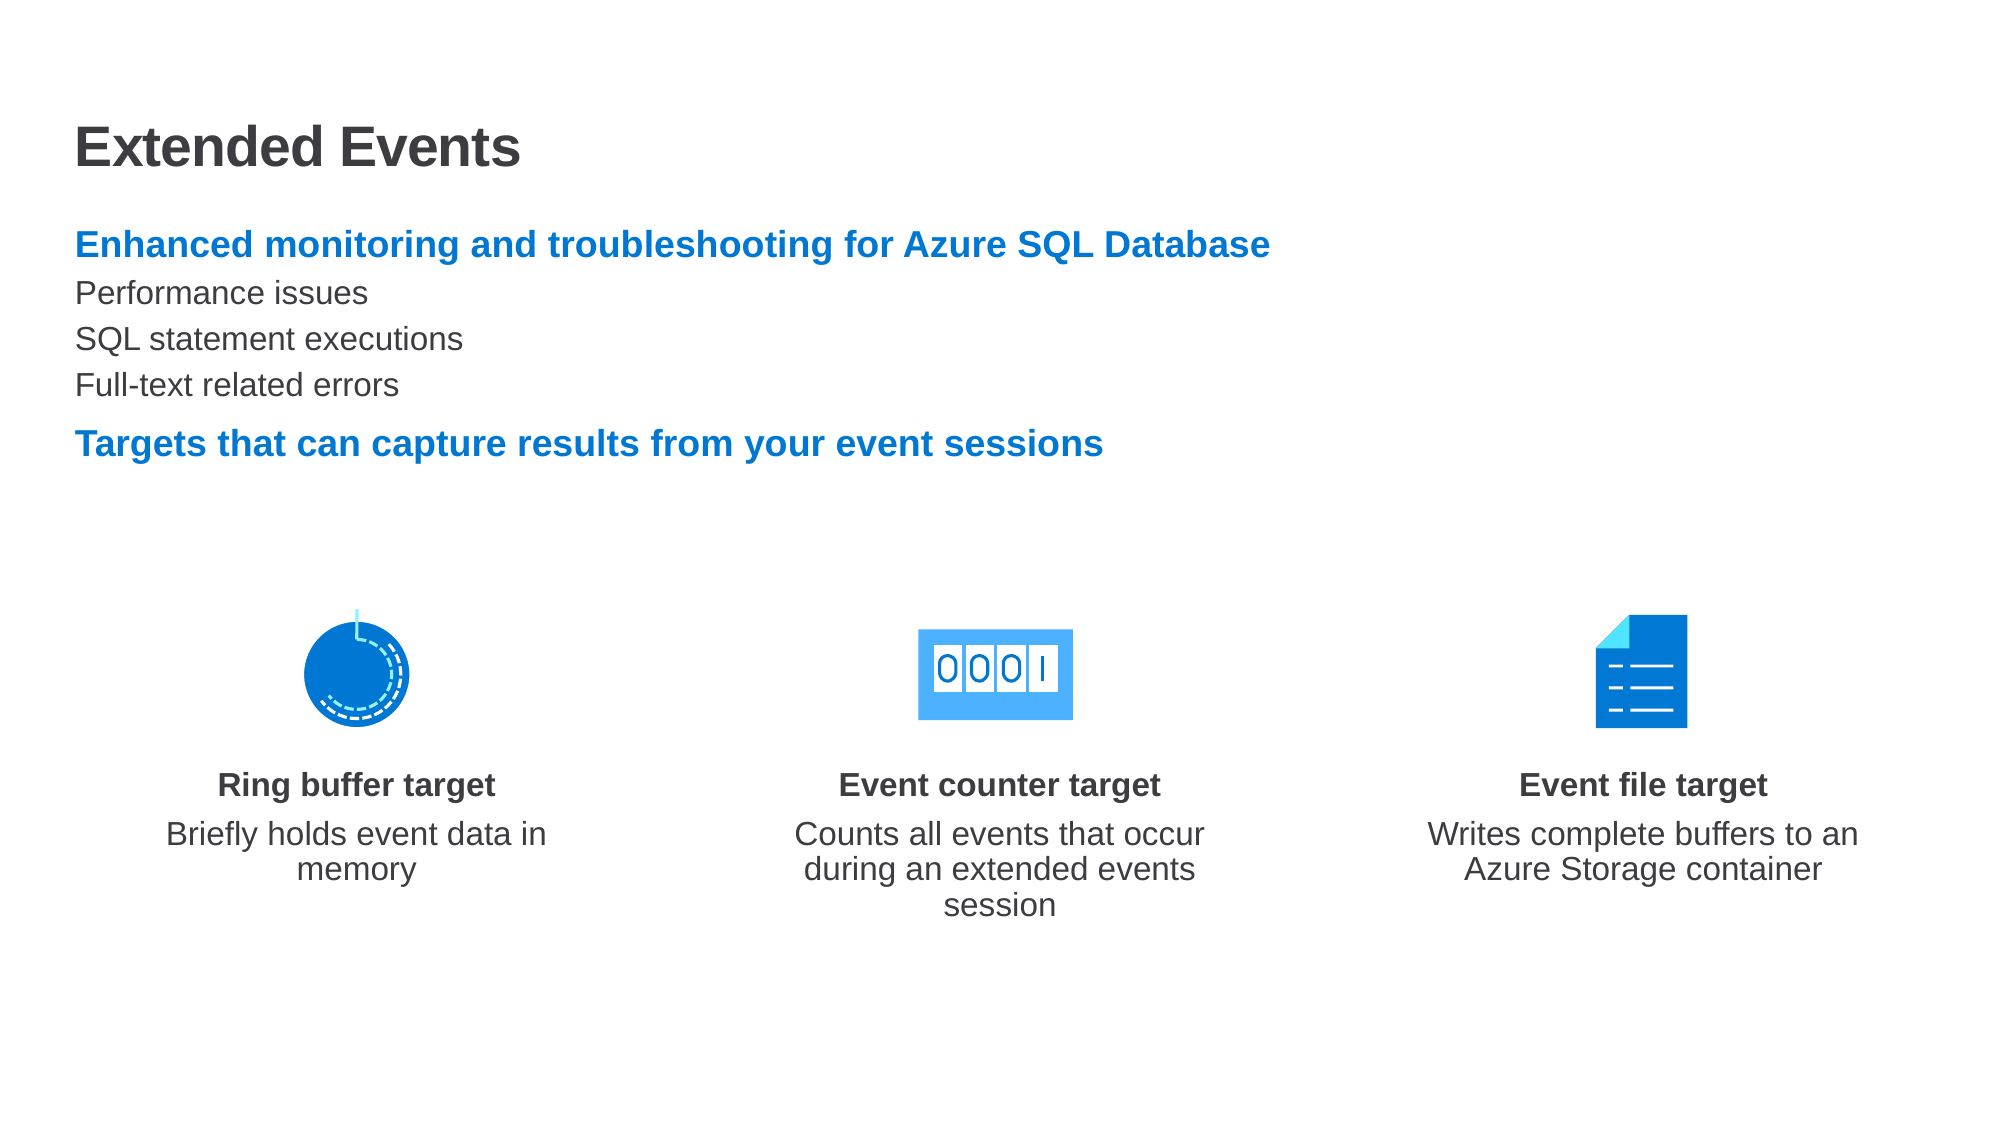

# Extended Events
Enhanced monitoring and troubleshooting for Azure SQL Database
Performance issues
SQL statement executions
Full-text related errors
Targets that can capture results from your event sessions

Event file target
Writes complete buffers to an Azure Storage container
Ring buffer target
Briefly holds event data in memory
Event counter target
Counts all events that occur during an extended events session